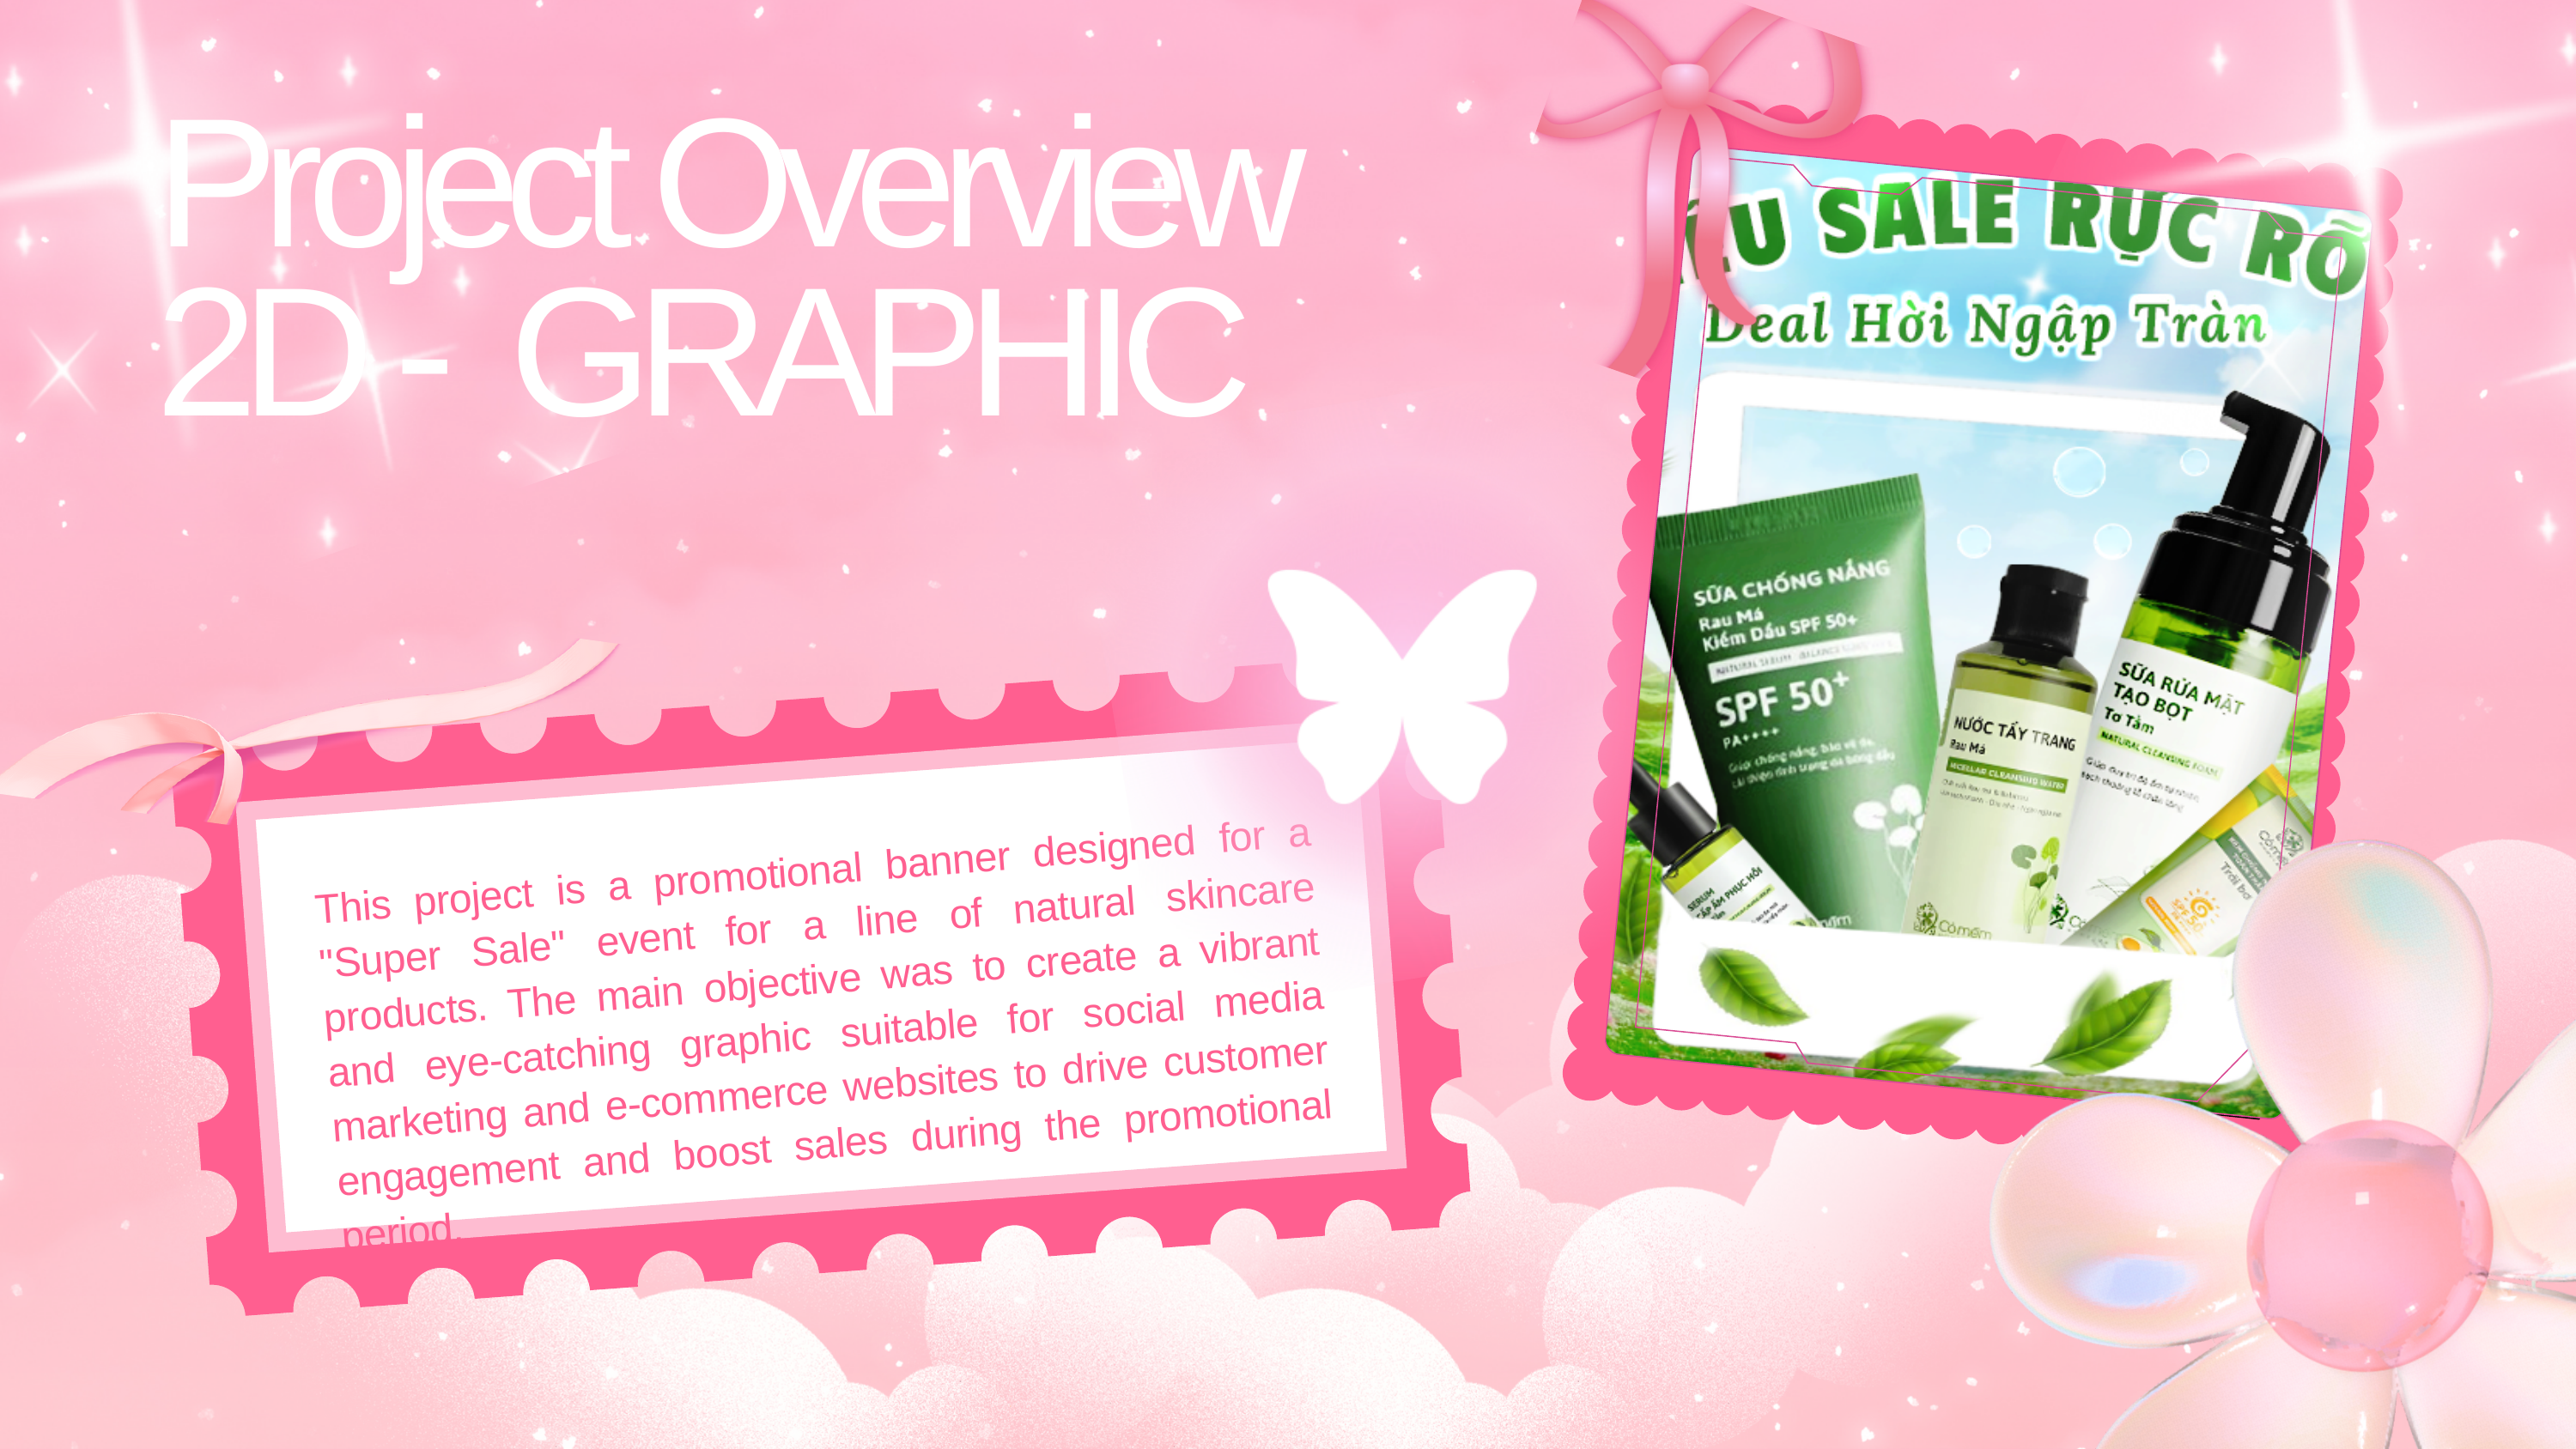

Project Overview
2D -  GRAPHIC

This project is a promotional banner designed for a "Super Sale" event for a line of natural skincare products. The main objective was to create a vibrant and eye-catching graphic suitable for social media marketing and e-commerce websites to drive customer engagement and boost sales during the promotional period.